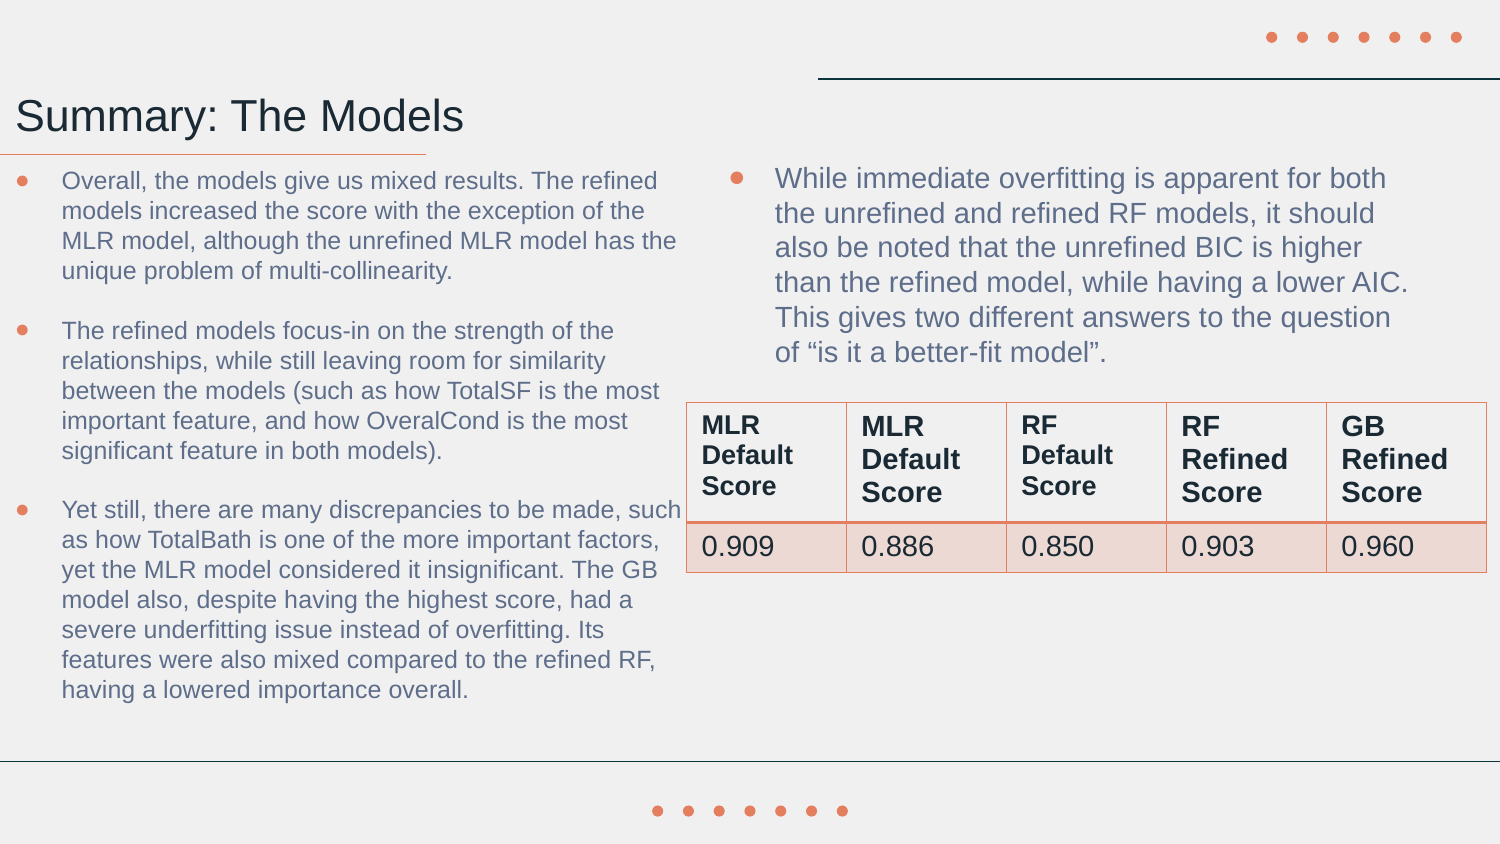

Summary: The Models
While immediate overfitting is apparent for both the unrefined and refined RF models, it should also be noted that the unrefined BIC is higher than the refined model, while having a lower AIC. This gives two different answers to the question of “is it a better-fit model”.

Overall, the models give us mixed results. The refined models increased the score with the exception of the MLR model, although the unrefined MLR model has the unique problem of multi-collinearity.

The refined models focus-in on the strength of the relationships, while still leaving room for similarity between the models (such as how TotalSF is the most important feature, and how OveralCond is the most significant feature in both models).

Yet still, there are many discrepancies to be made, such as how TotalBath is one of the more important factors, yet the MLR model considered it insignificant. The GB model also, despite having the highest score, had a severe underfitting issue instead of overfitting. Its features were also mixed compared to the refined RF, having a lowered importance overall.
| MLR Default Score | MLR Default Score | RF Default Score | RF Refined Score | GB Refined Score |
| --- | --- | --- | --- | --- |
| 0.909 | 0.886 | 0.850 | 0.903 | 0.960 |